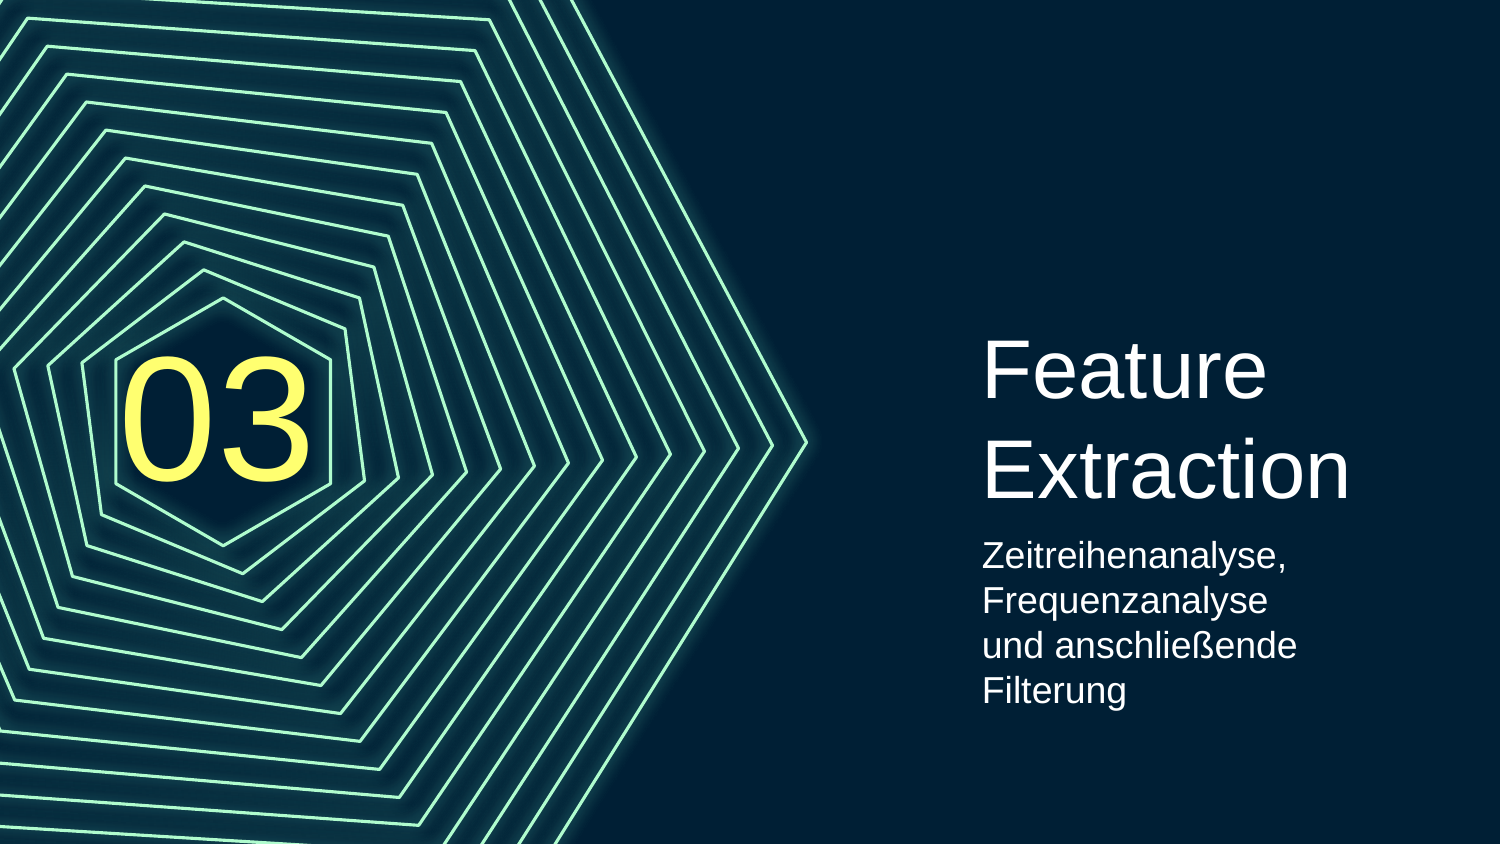

03
# Feature Extraction
Zeitreihenanalyse,  Frequenzanalyse und anschließende Filterung